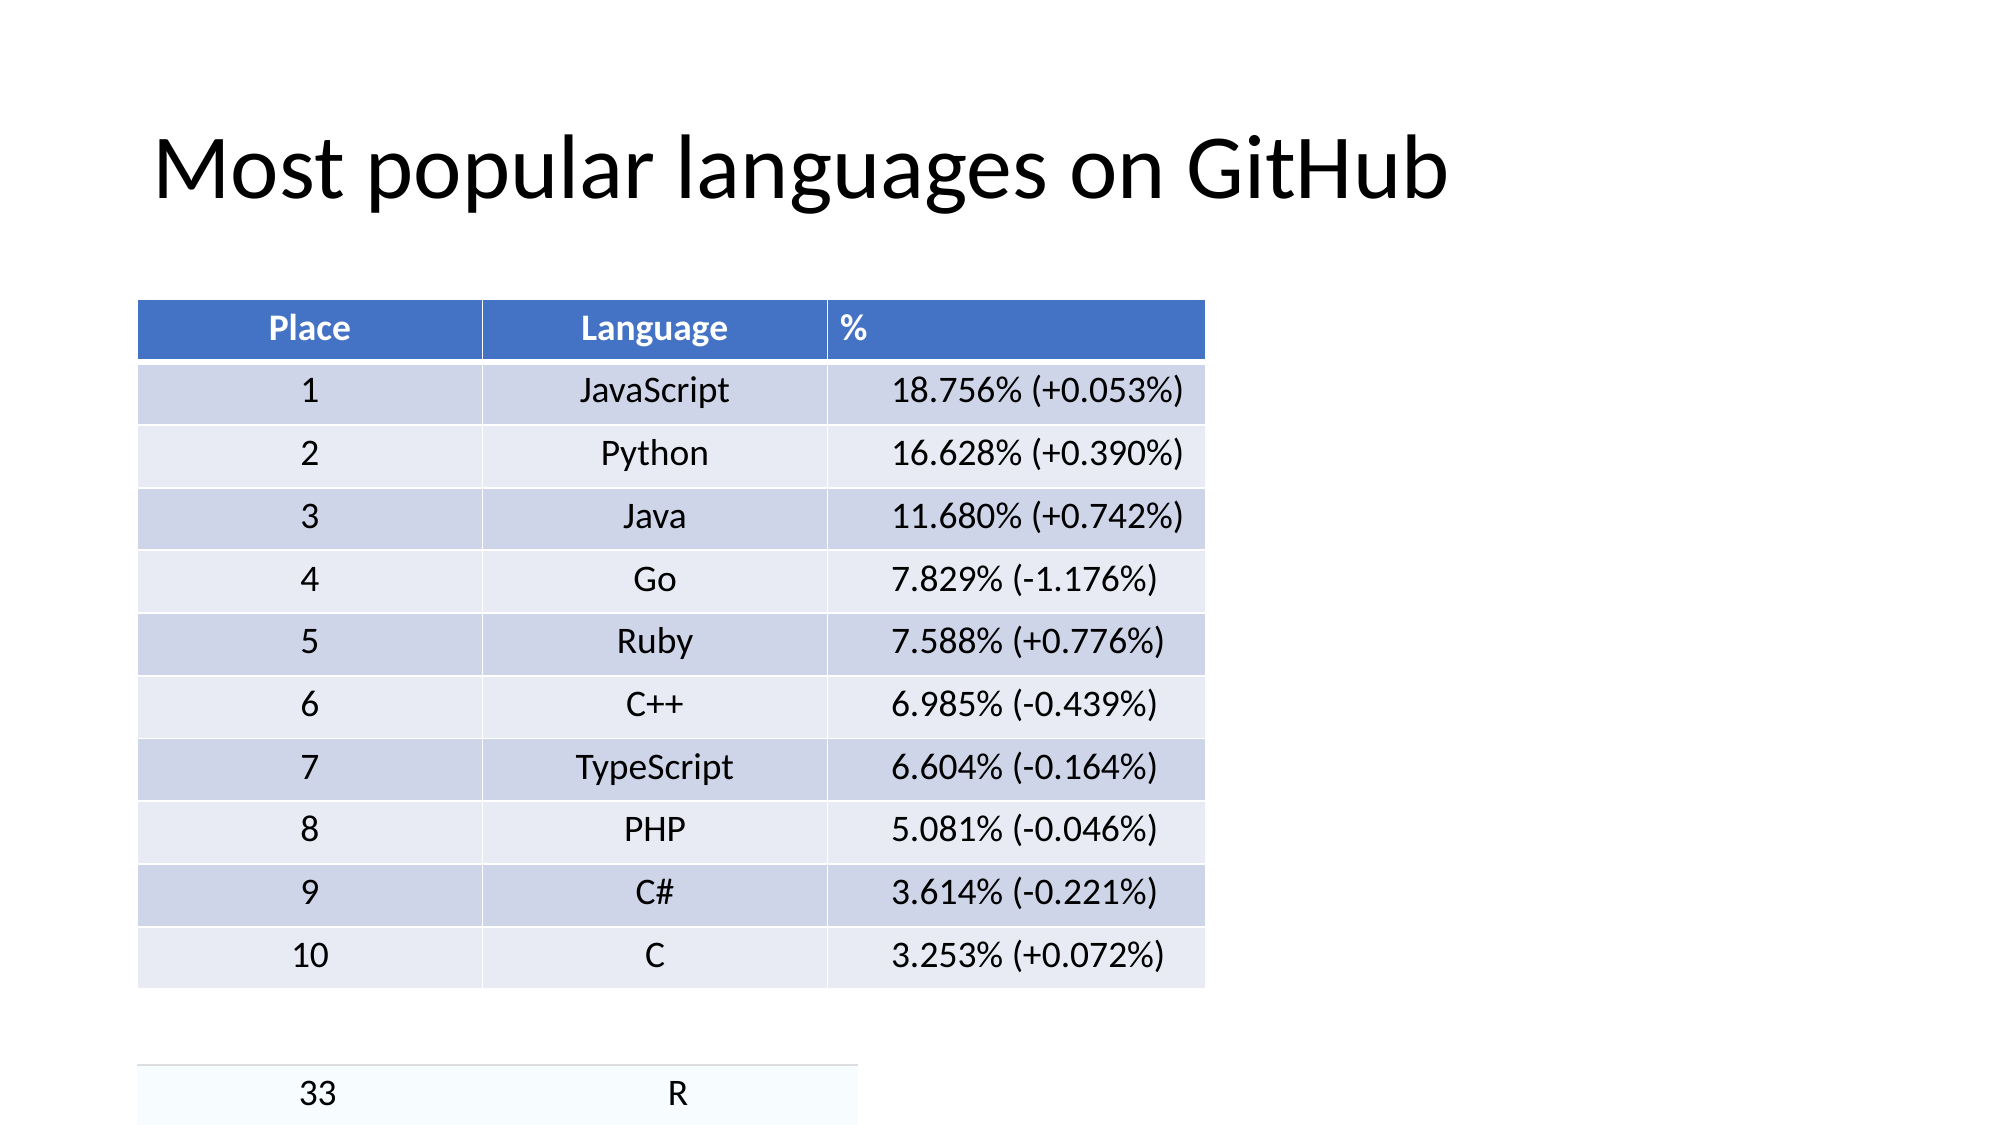

# Most popular languages on GitHub
| Place | Language | % |
| --- | --- | --- |
| 1 | JavaScript | 18.756% (+0.053%) |
| 2 | Python | 16.628% (+0.390%) |
| 3 | Java | 11.680% (+0.742%) |
| 4 | Go | 7.829% (-1.176%) |
| 5 | Ruby | 7.588% (+0.776%) |
| 6 | C++ | 6.985% (-0.439%) |
| 7 | TypeScript | 6.604% (-0.164%) |
| 8 | PHP | 5.081% (-0.046%) |
| 9 | C# | 3.614% (-0.221%) |
| 10 | C | 3.253% (+0.072%) |
| 33 | R |
| --- | --- |